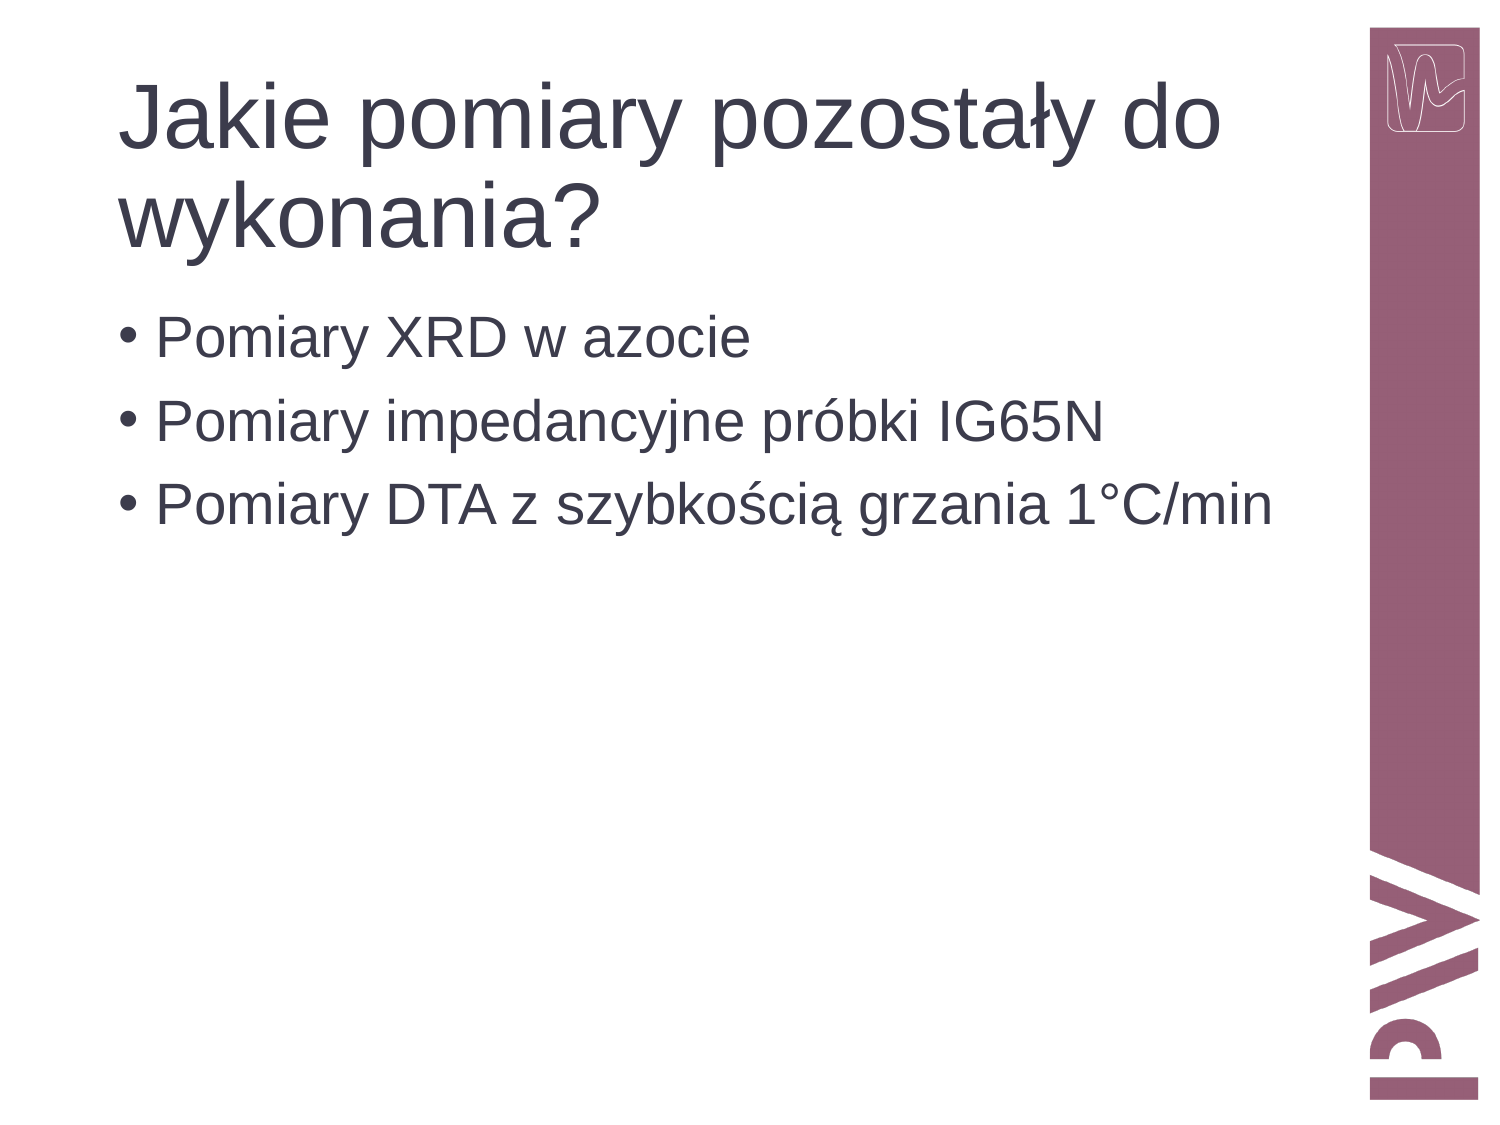

# Jakie pomiary pozostały do wykonania?
Pomiary XRD w azocie
Pomiary impedancyjne próbki IG65N
Pomiary DTA z szybkością grzania 1°C/min